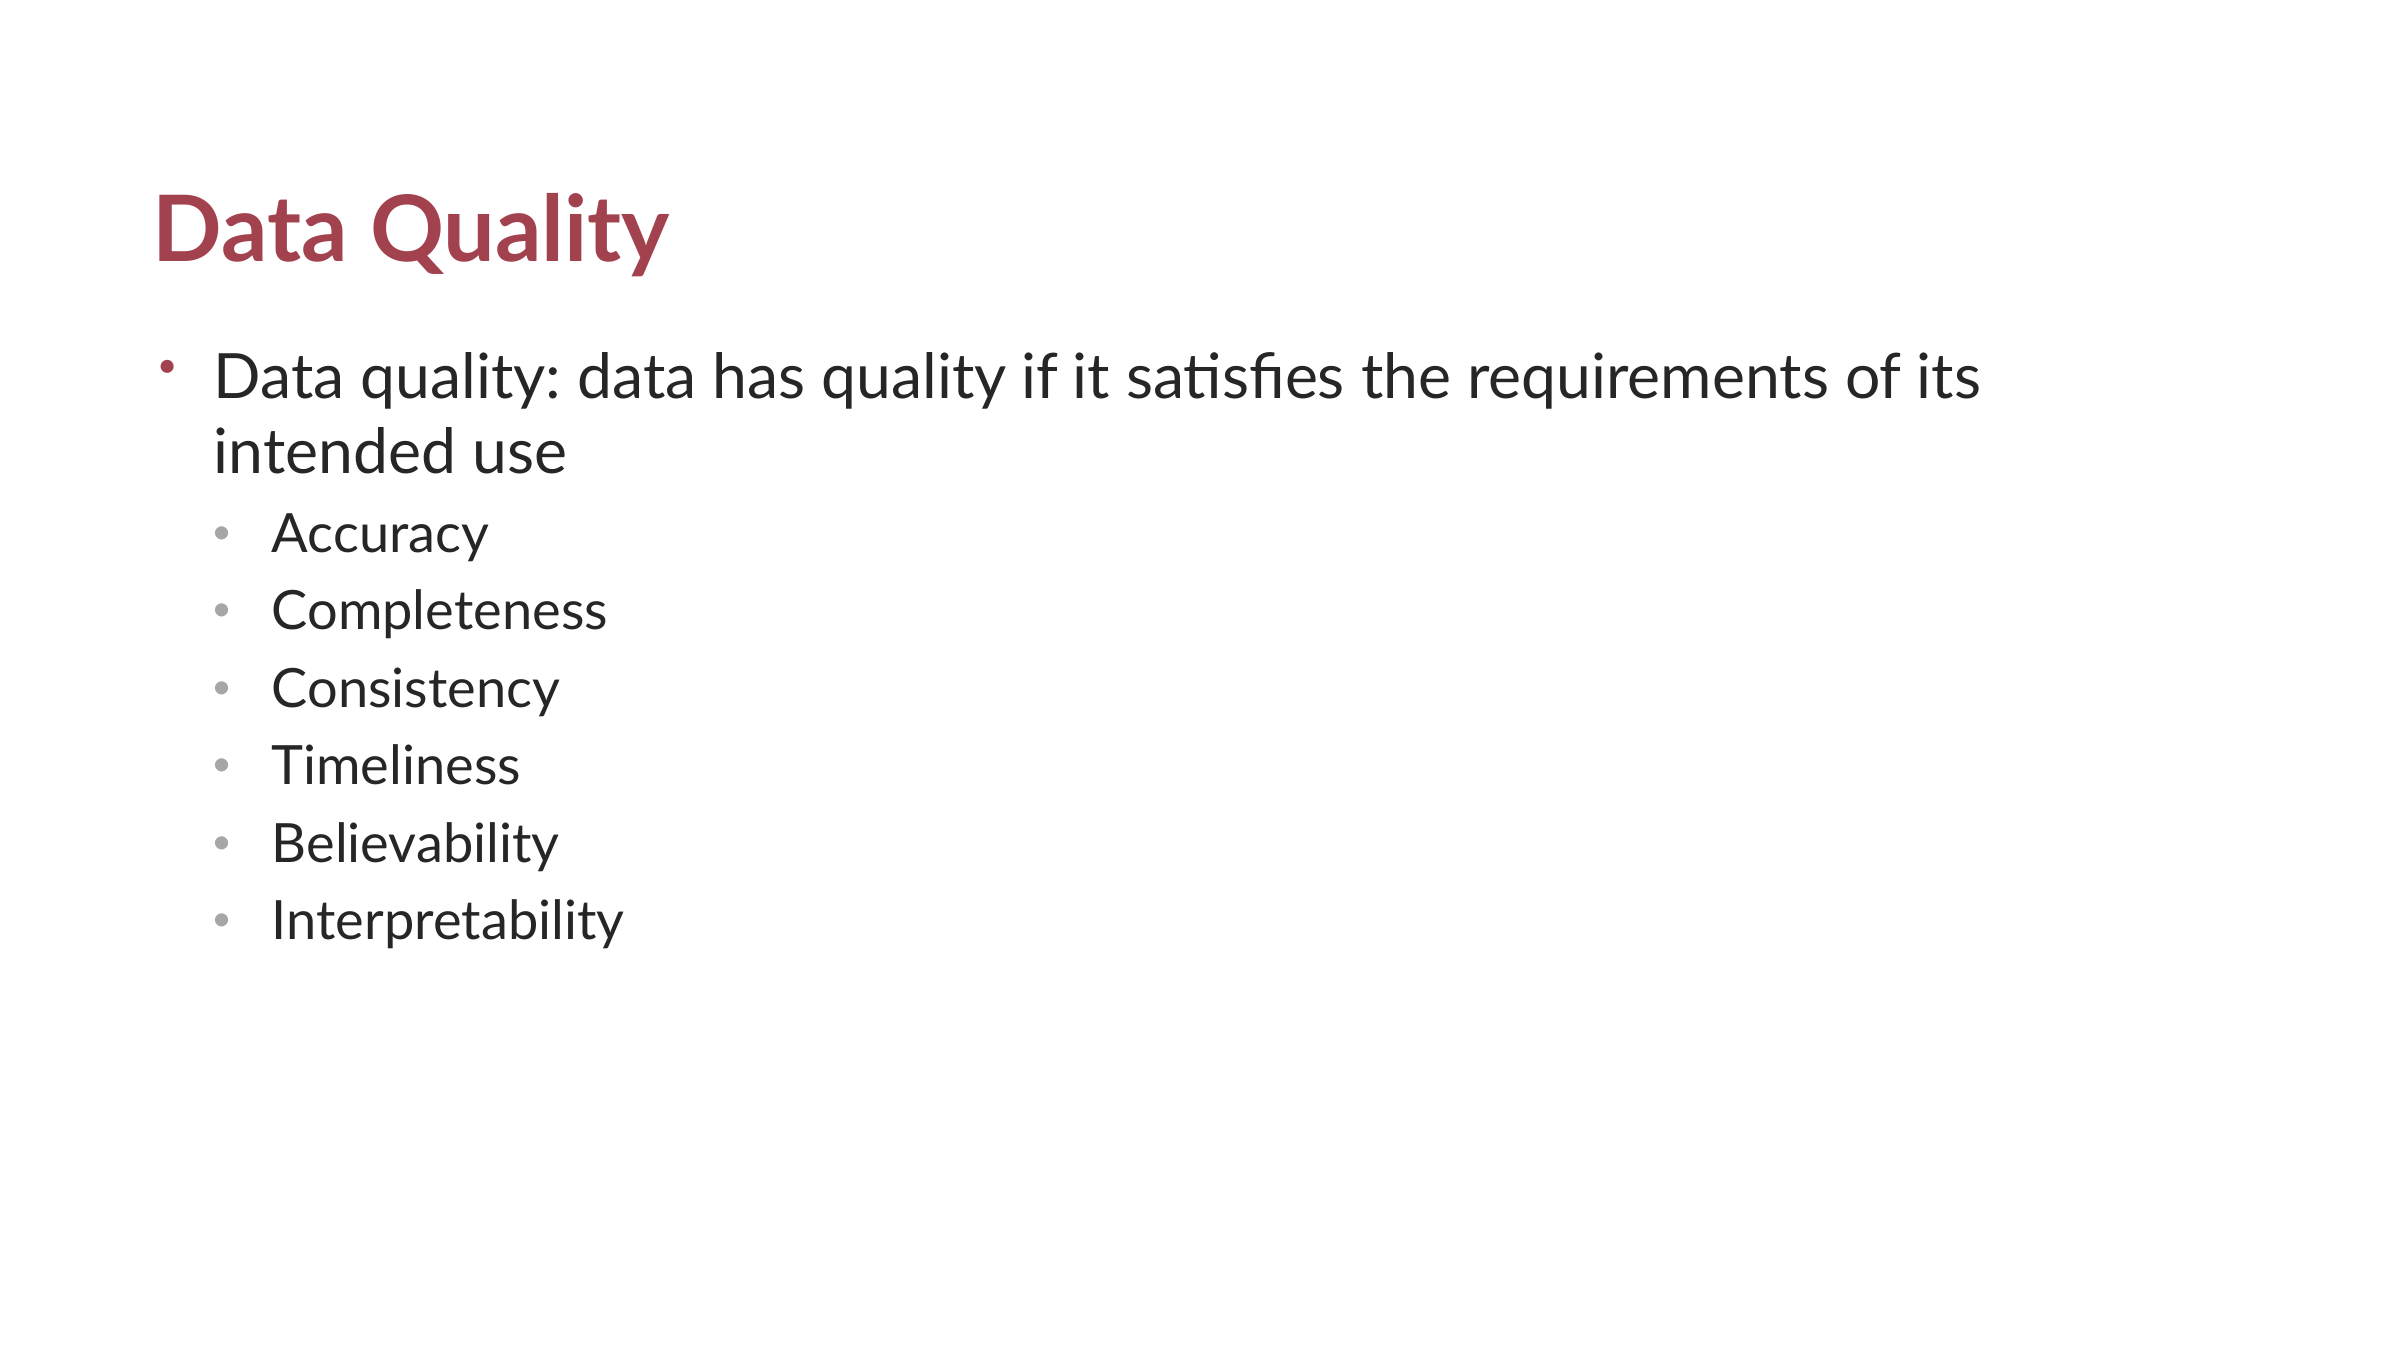

# Data Quality
Data quality: data has quality if it satisfies the requirements of its intended use
Accuracy
Completeness
Consistency
Timeliness
Believability
Interpretability